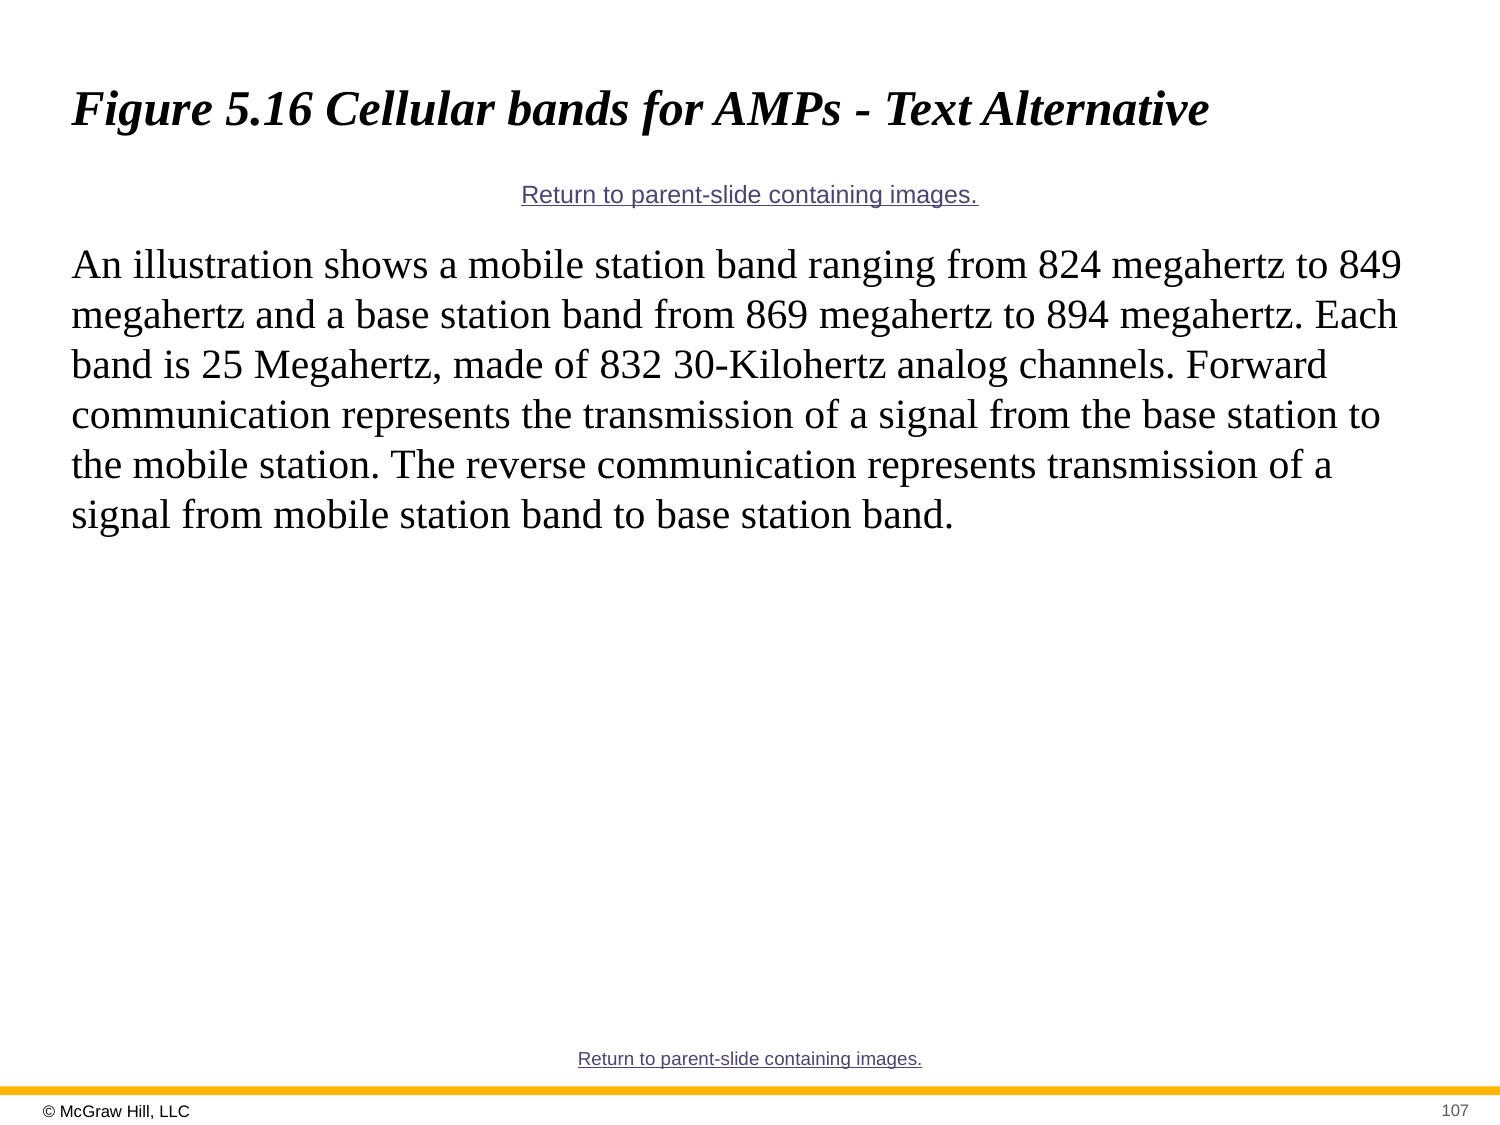

# Figure 5.16 Cellular bands for AMPs - Text Alternative
Return to parent-slide containing images.
An illustration shows a mobile station band ranging from 824 megahertz to 849 megahertz and a base station band from 869 megahertz to 894 megahertz. Each band is 25 Megahertz, made of 832 30-Kilohertz analog channels. Forward communication represents the transmission of a signal from the base station to the mobile station. The reverse communication represents transmission of a signal from mobile station band to base station band.
Return to parent-slide containing images.
107